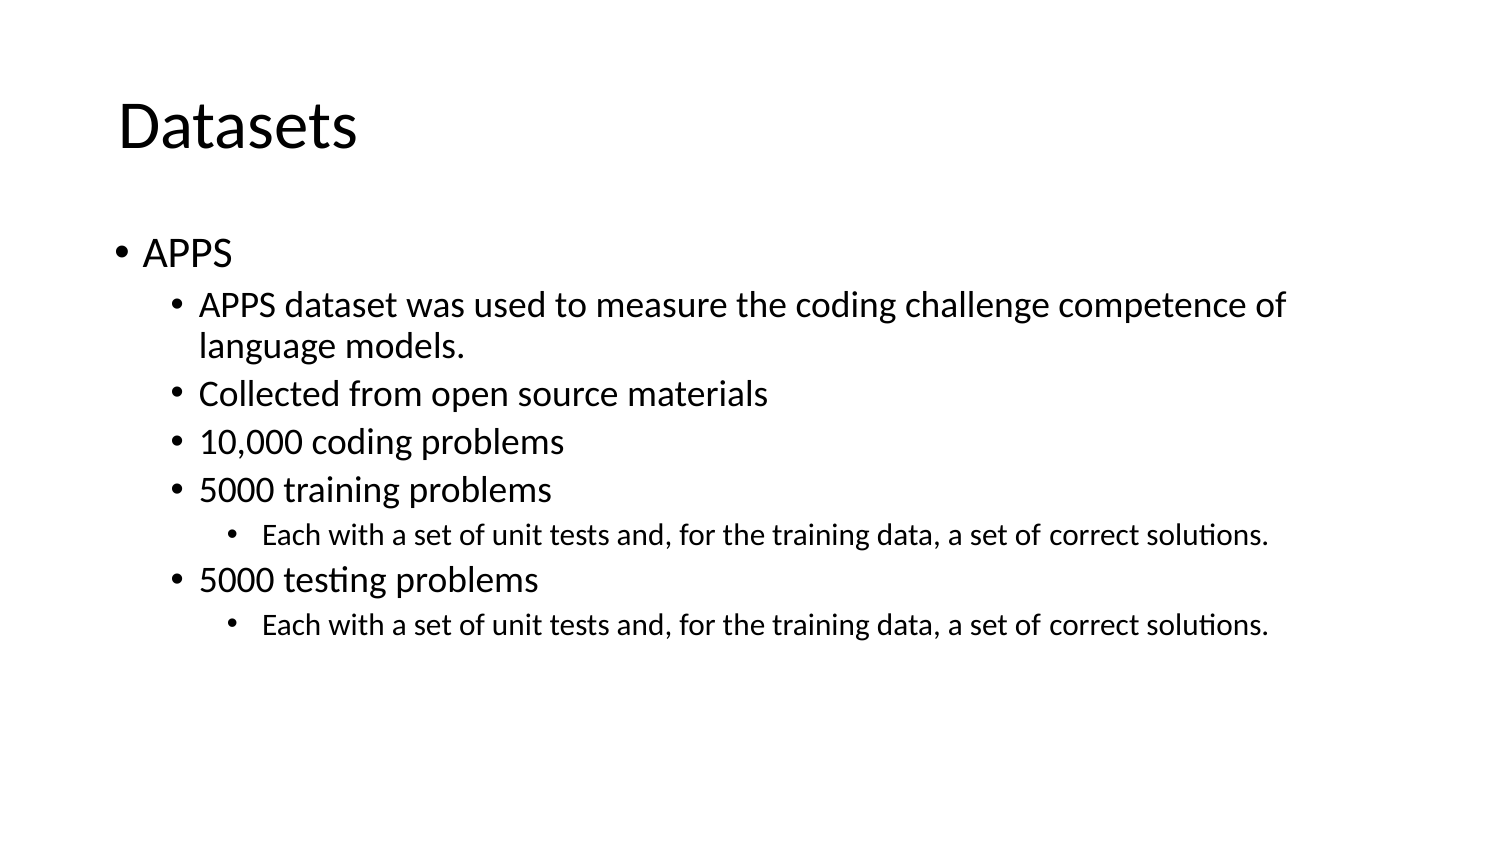

# Datasets
APPS
APPS dataset was used to measure the coding challenge competence of language models.
Collected from open source materials
10,000 coding problems
5000 training problems
 Each with a set of unit tests and, for the training data, a set of correct solutions.
5000 testing problems
 Each with a set of unit tests and, for the training data, a set of correct solutions.